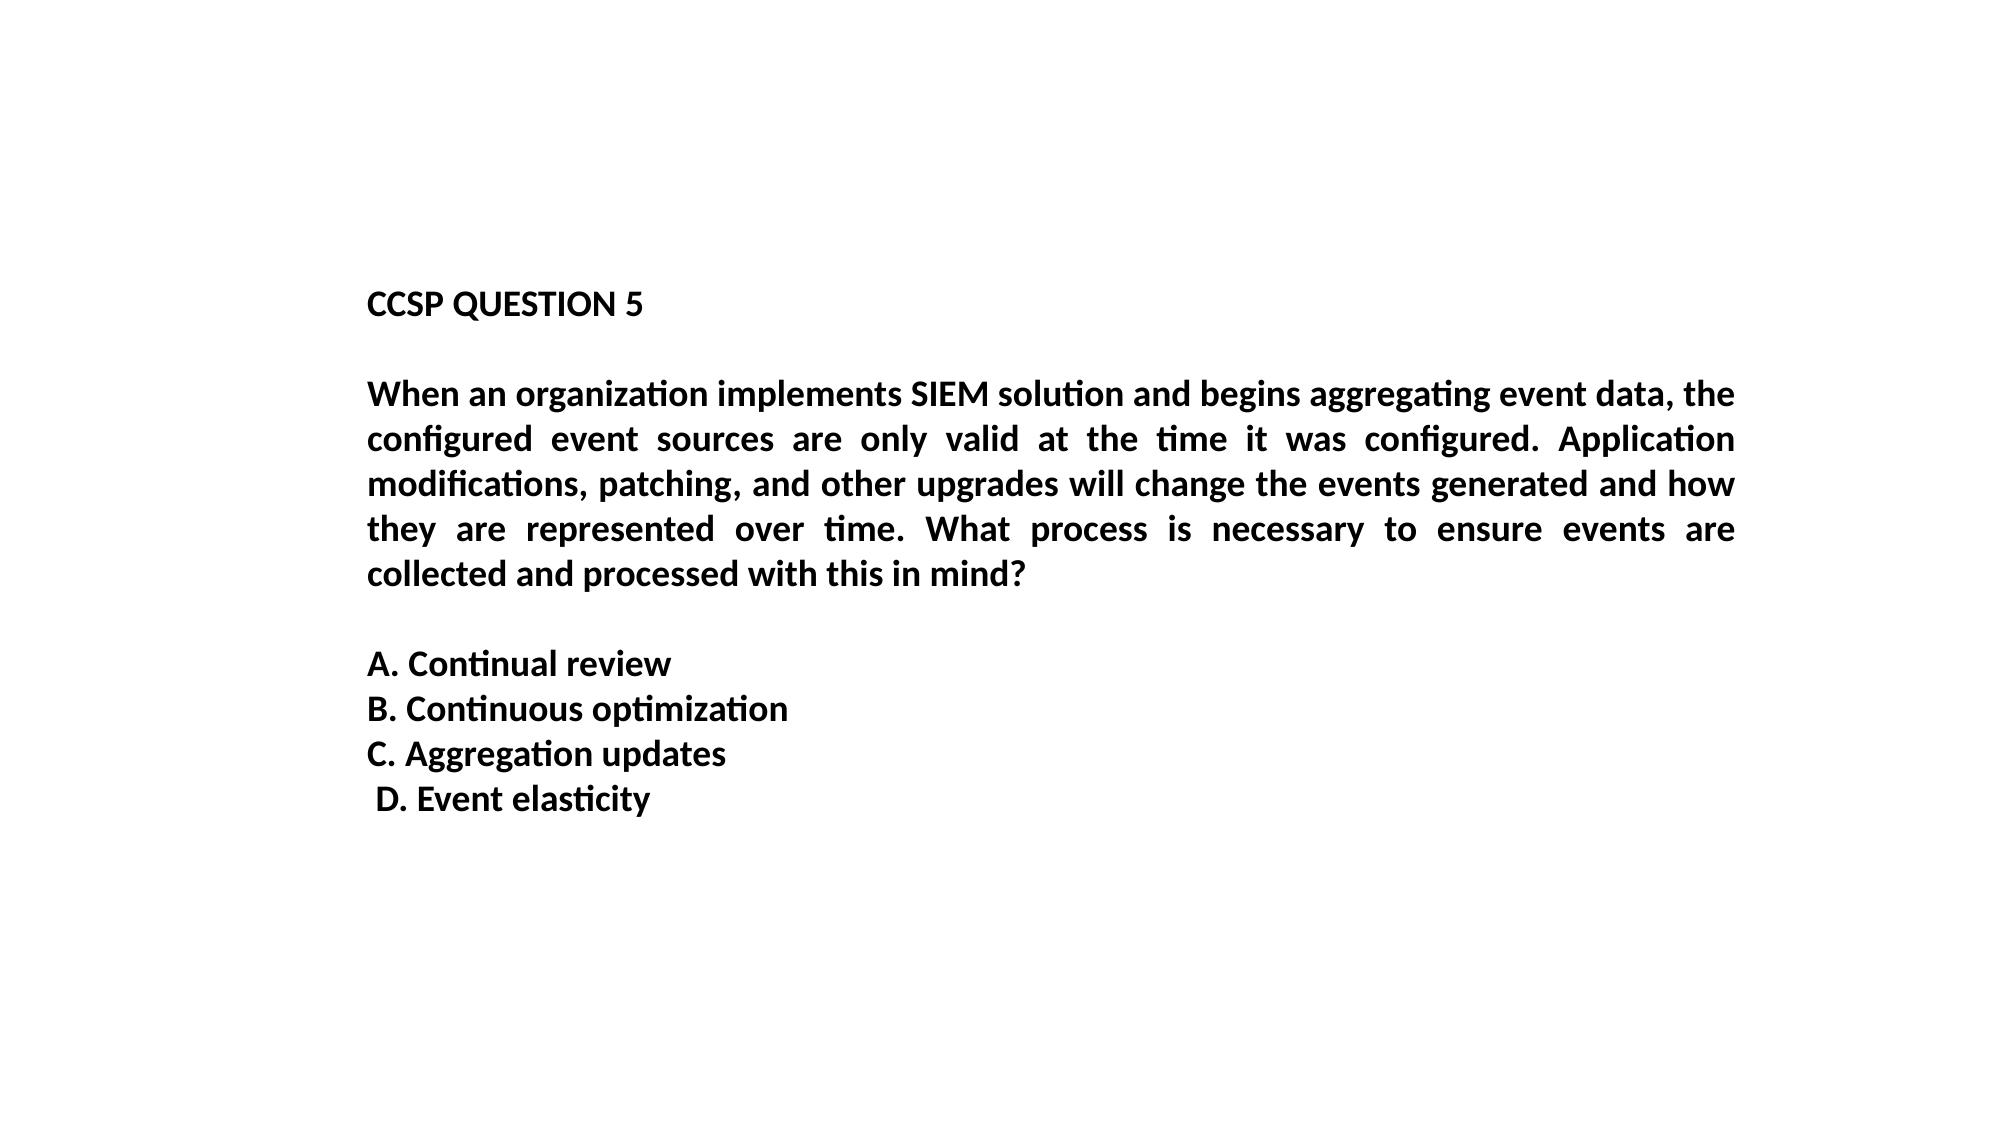

CCSP QUESTION 5

When an organization implements SIEM solution and begins aggregating event data, the configured event sources are only valid at the time it was configured. Application modifications, patching, and other upgrades will change the events generated and how they are represented over time. What process is necessary to ensure events are collected and processed with this in mind?

A. Continual review
B. Continuous optimization
C. Aggregation updates
 D. Event elasticity